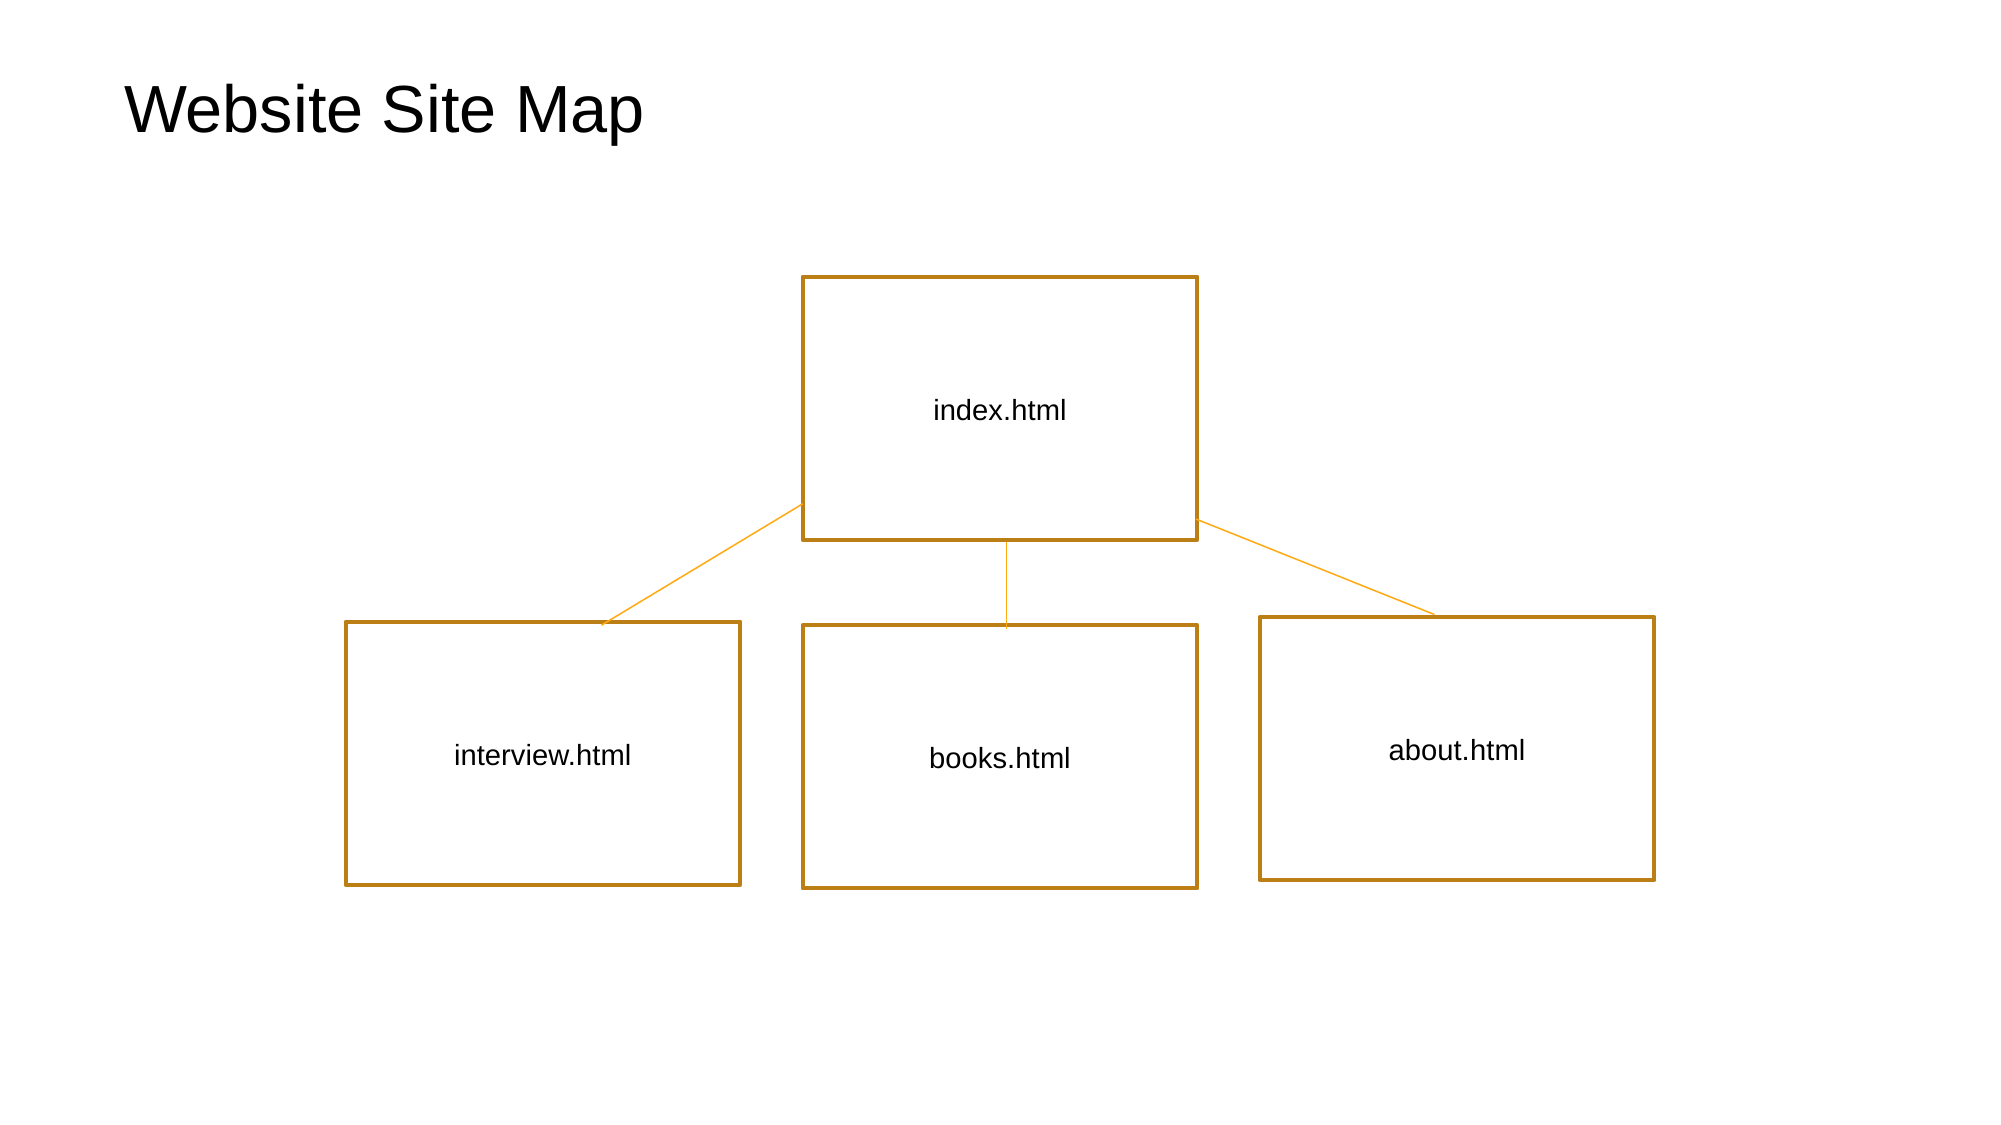

Website Site Map
# Website Structure
index.html
about.html
interview.html
books.html